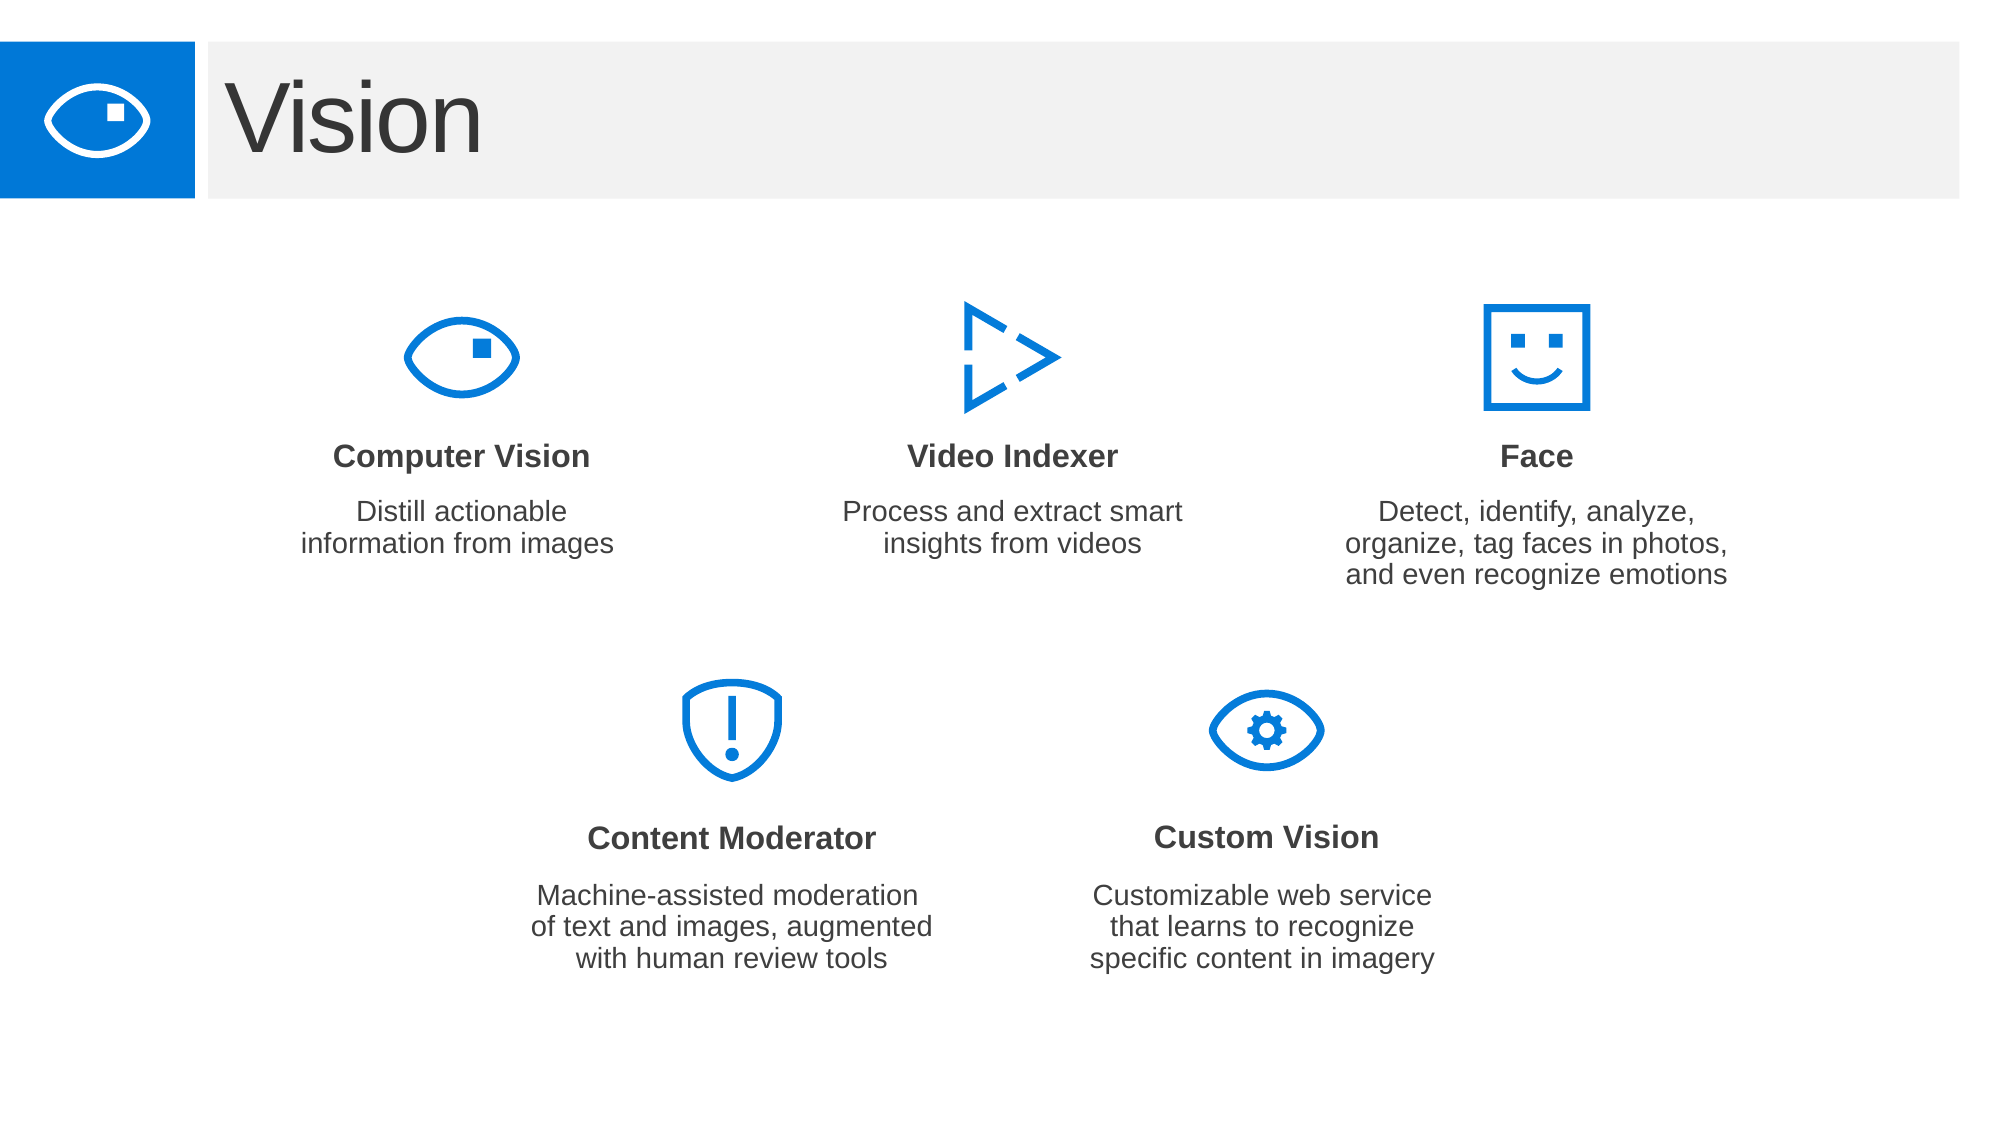

Vision

Computer Vision
Video Indexer
Face
Distill actionable information from images
Process and extract smart insights from videos
Detect, identify, analyze, organize, tag faces in photos, and even recognize emotions

Content Moderator
Custom Vision
Machine-assisted moderation
of text and images, augmented with human review tools
Customizable web service
that learns to recognize
specific content in imagery